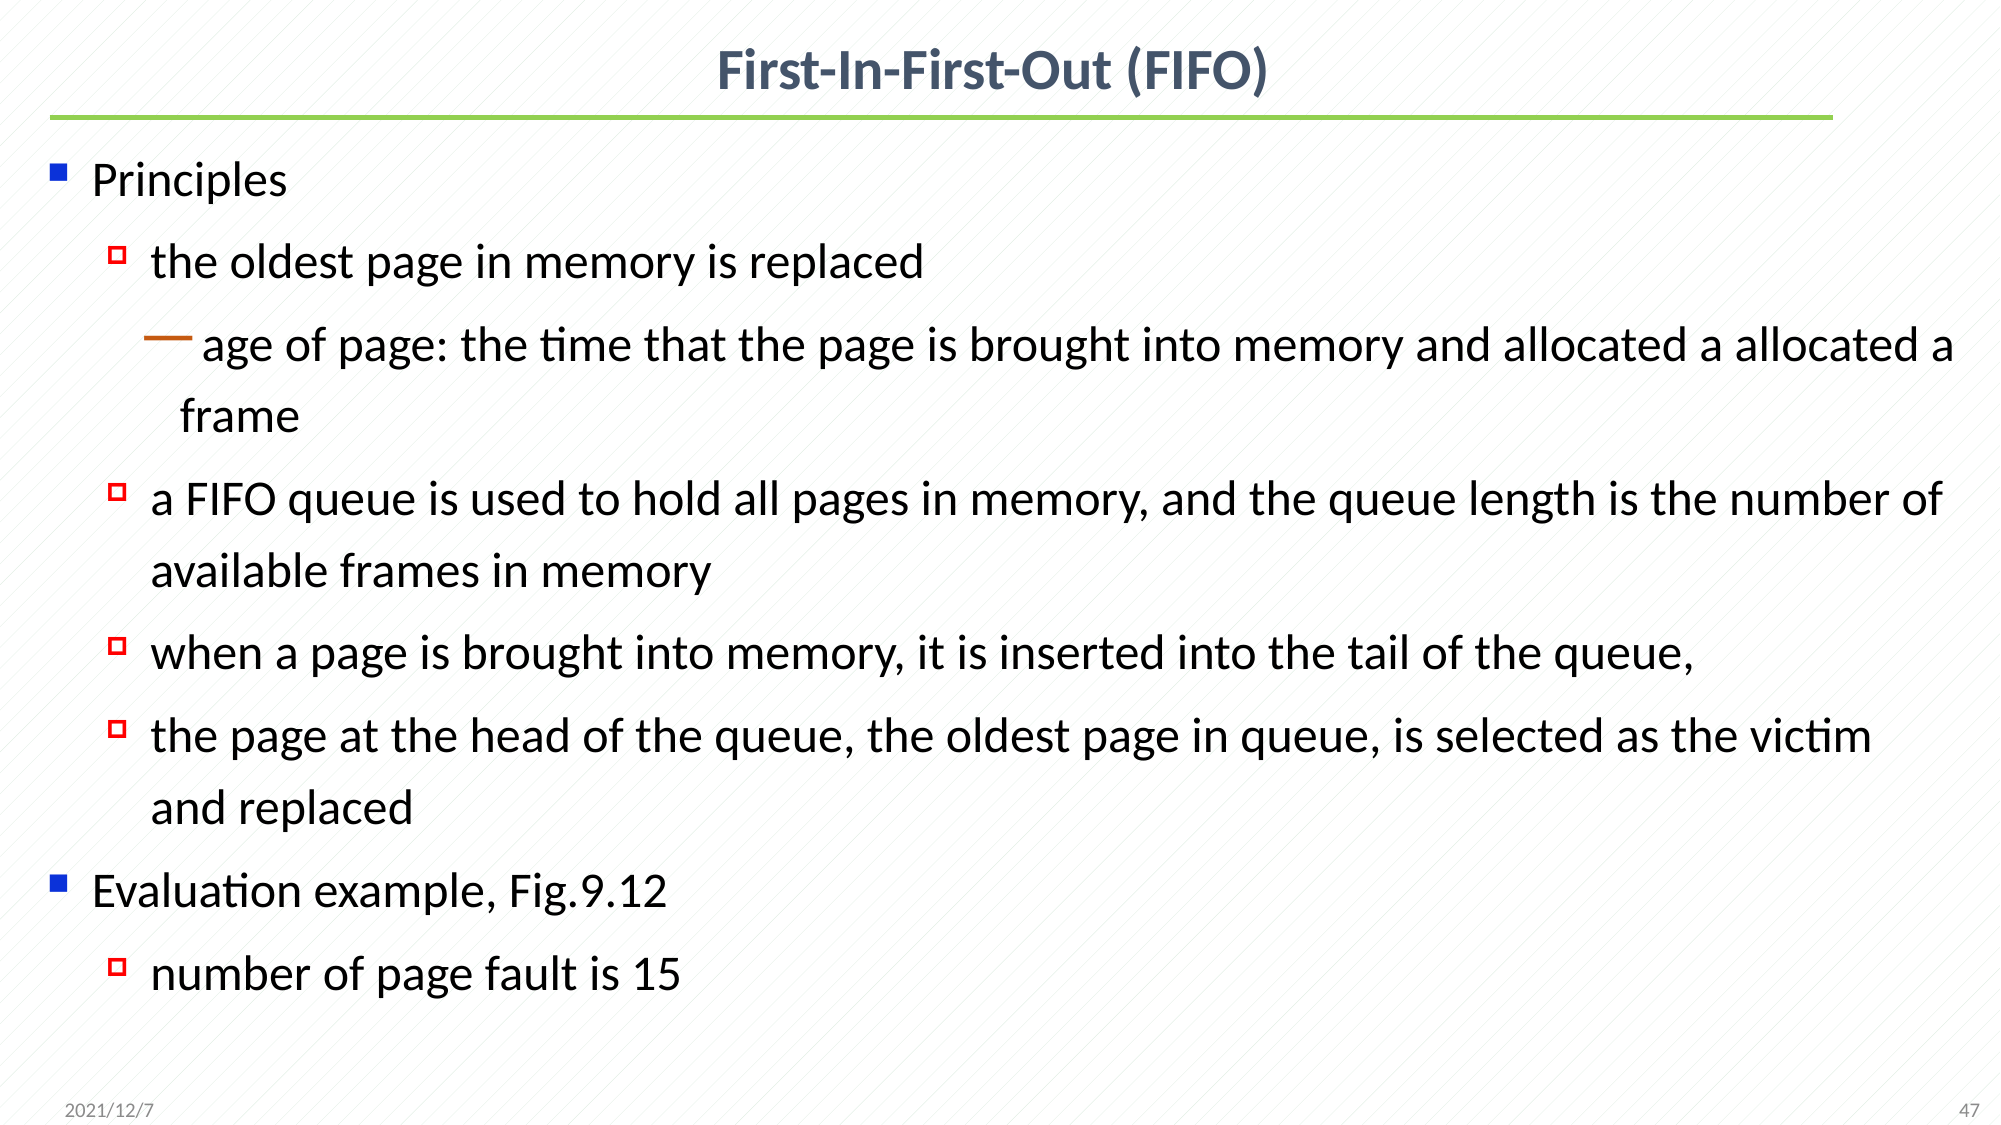

# First-In-First-Out (FIFO)
Principles
the oldest page in memory is replaced
age of page: the time that the page is brought into memory and allocated a allocated a frame
a FIFO queue is used to hold all pages in memory, and the queue length is the number of available frames in memory
when a page is brought into memory, it is inserted into the tail of the queue,
the page at the head of the queue, the oldest page in queue, is selected as the victim and replaced
Evaluation example, Fig.9.12
number of page fault is 15
47
2021/12/7